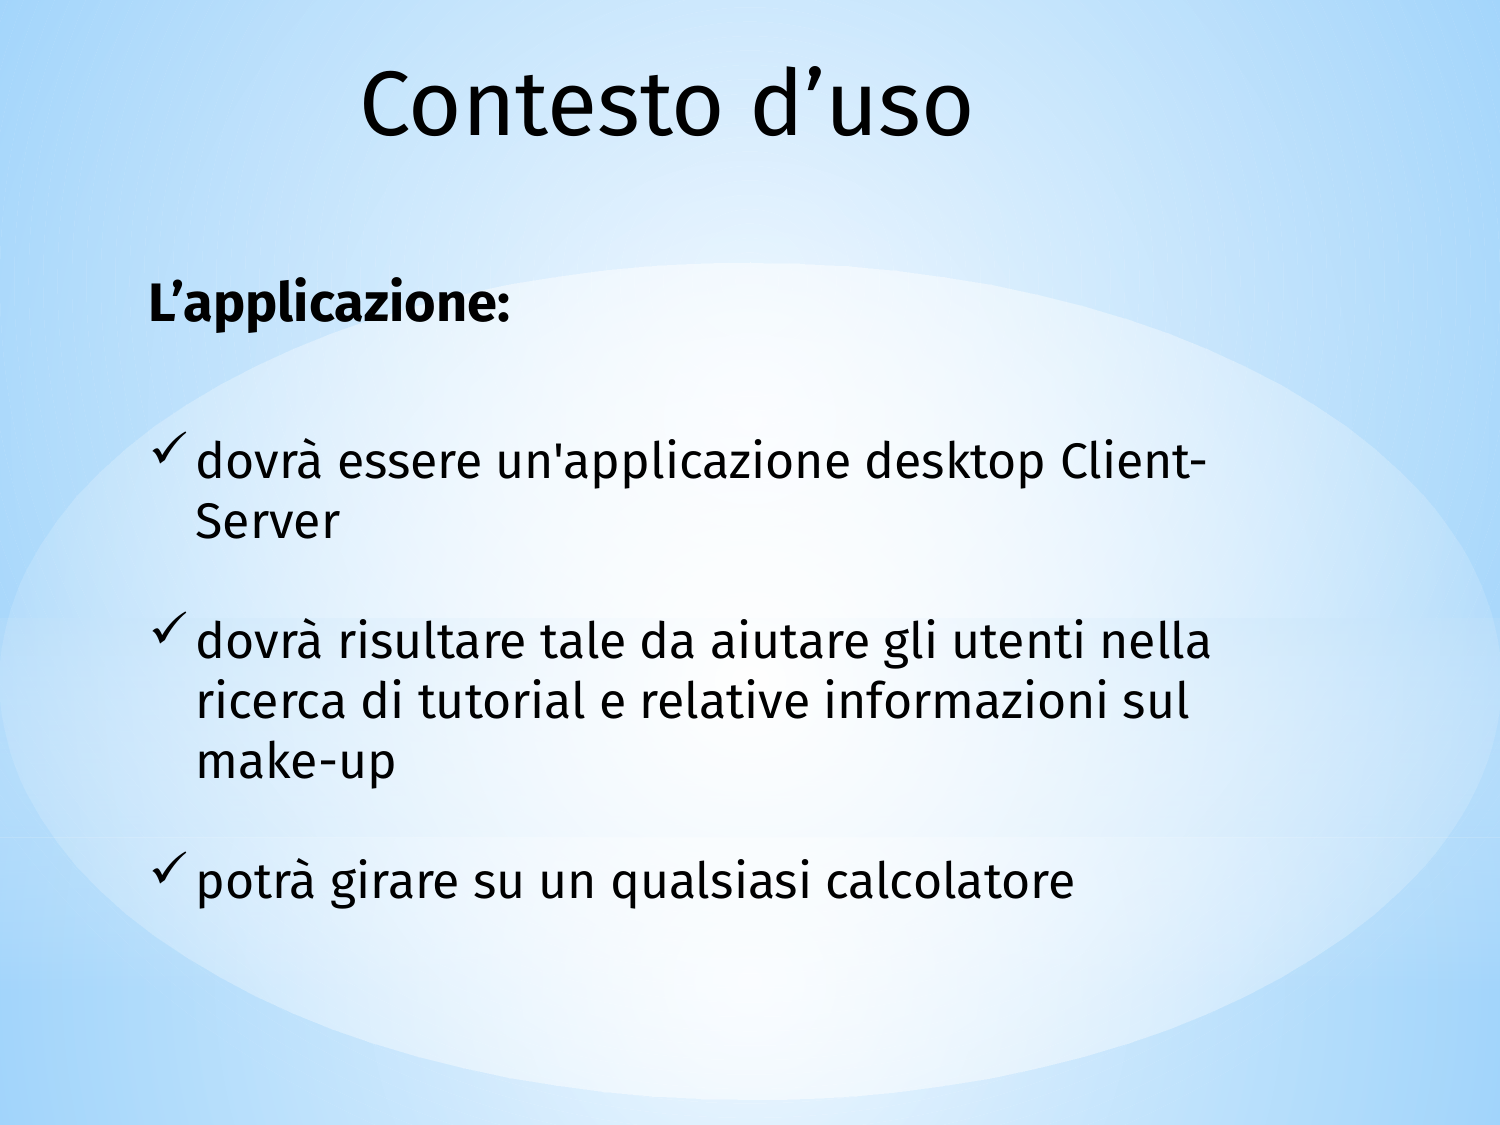

Contesto d’uso
L’applicazione:
dovrà essere un'applicazione desktop Client-Server

dovrà risultare tale da aiutare gli utenti nella ricerca di tutorial e relative informazioni sul make-up

potrà girare su un qualsiasi calcolatore